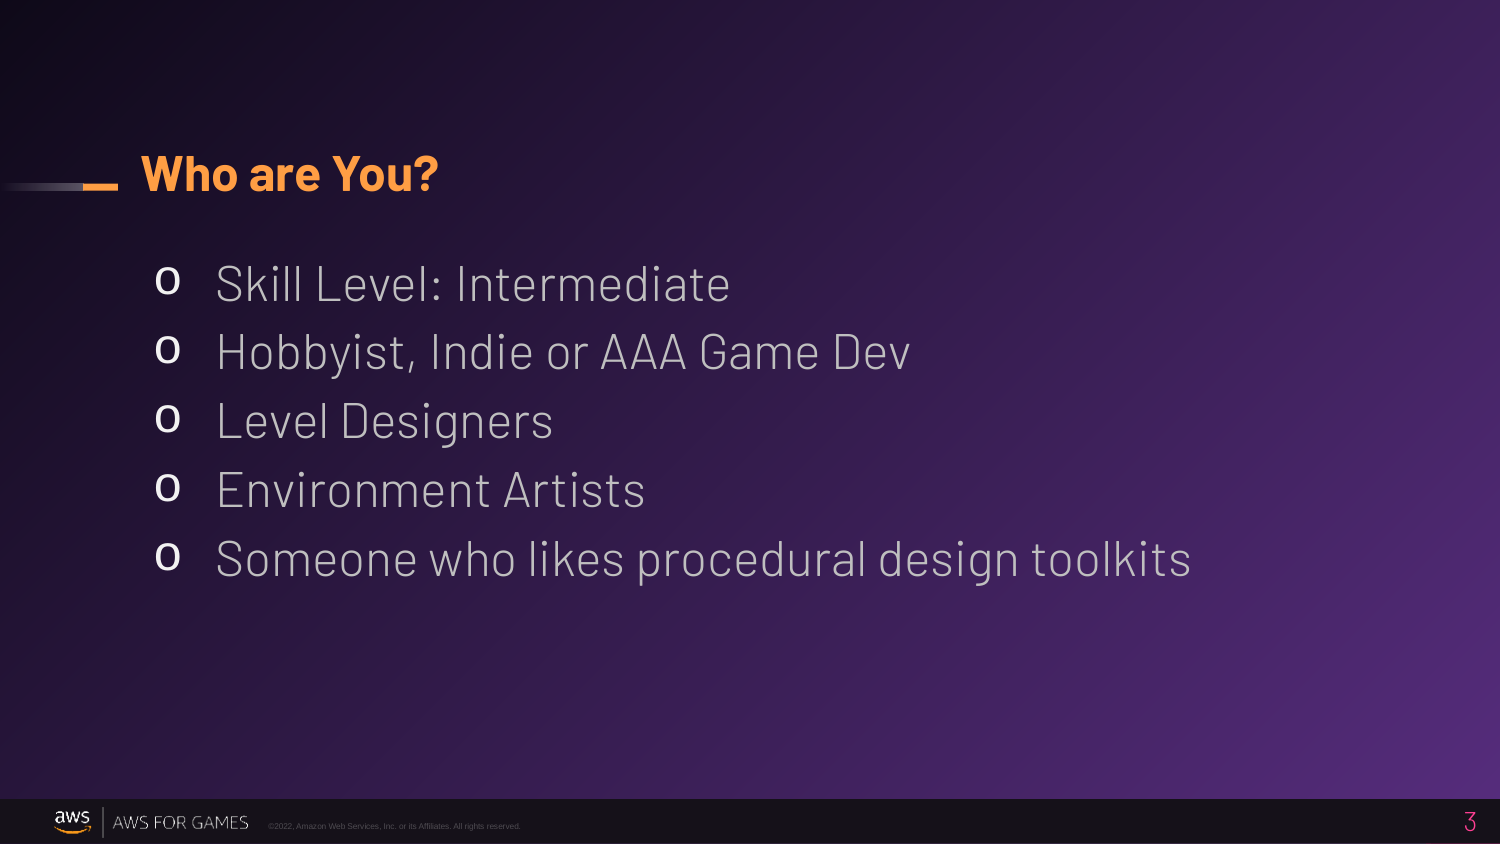

# Who are You?

Skill Level: Intermediate
Hobbyist, Indie or AAA Game Dev
Level Designers
Environment Artists
Someone who likes procedural design toolkits
3